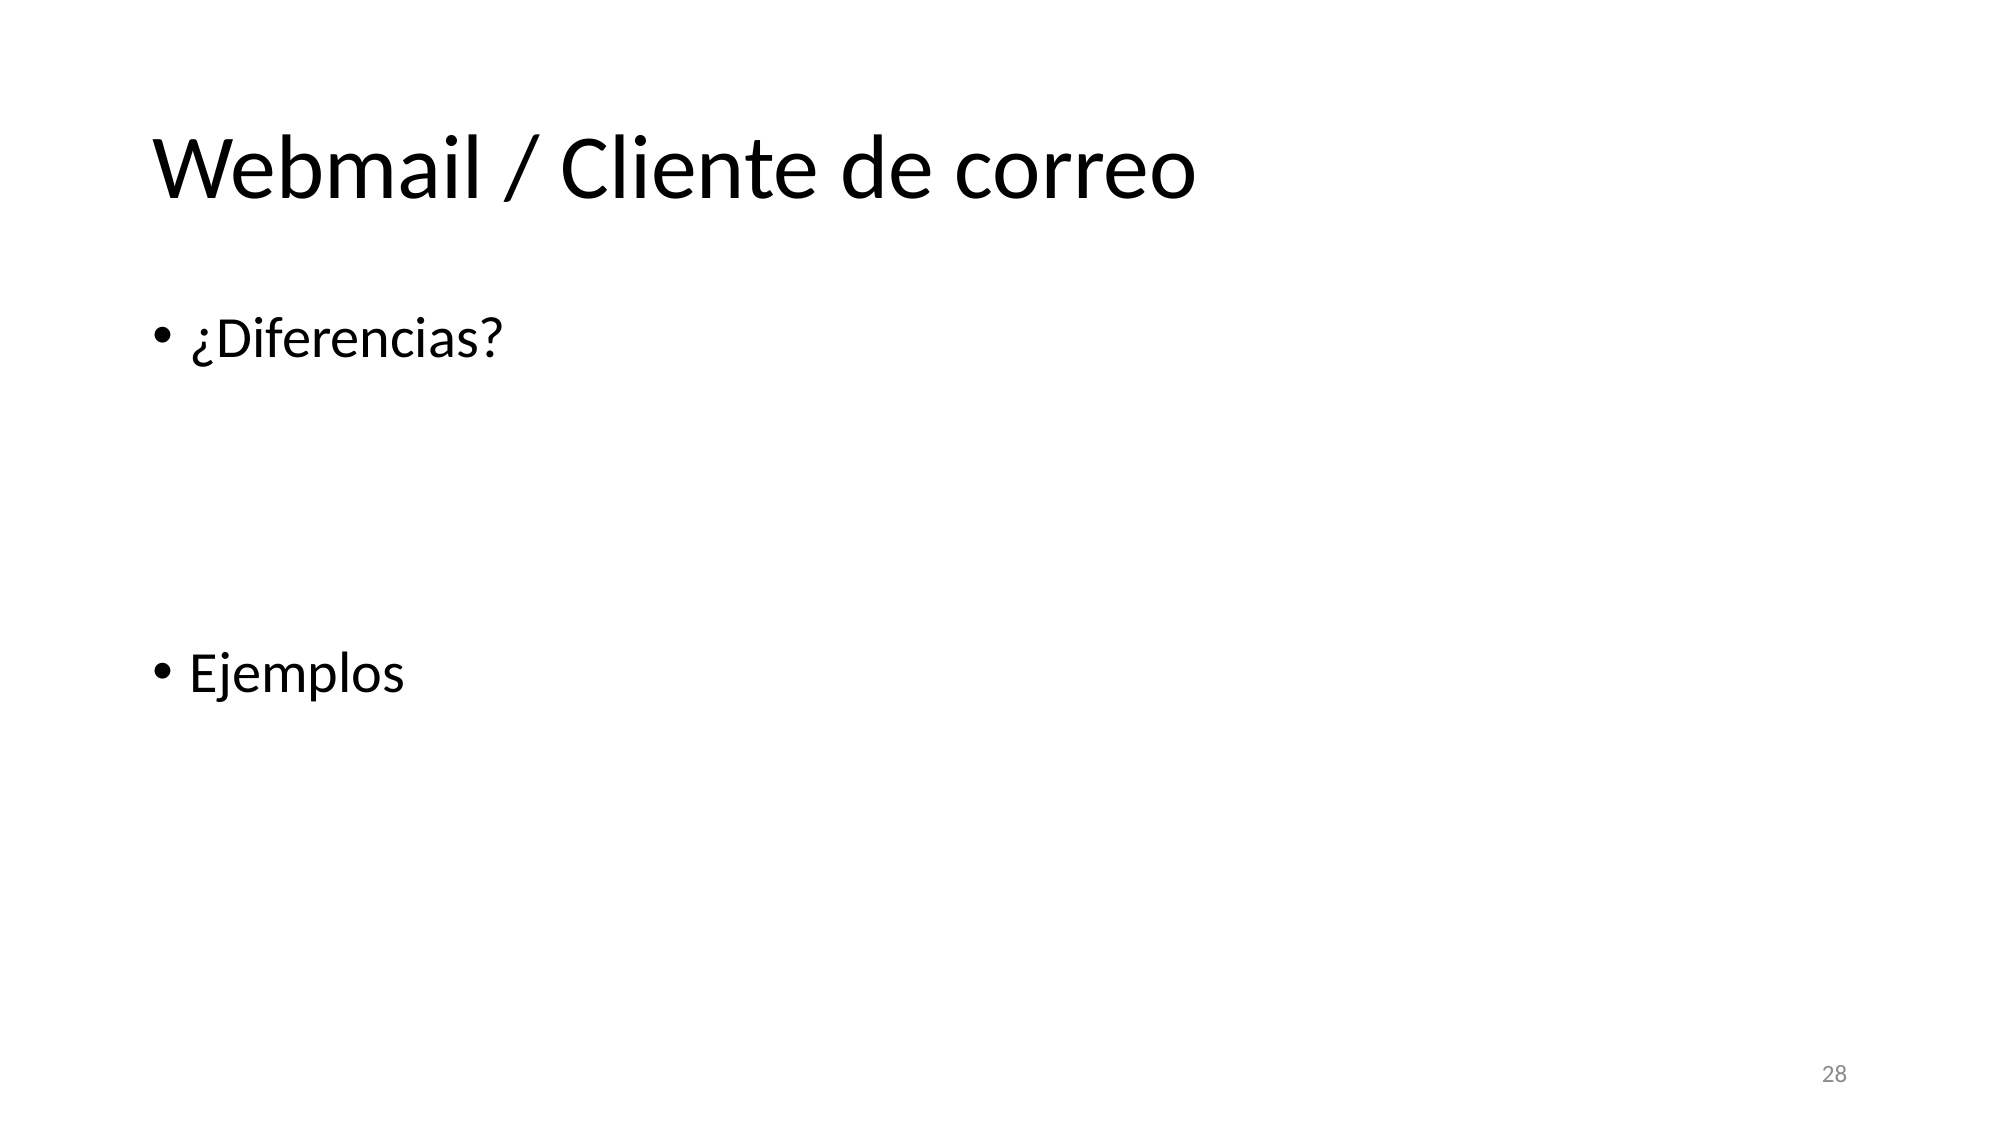

# Webmail / Cliente de correo
¿Diferencias?

Ejemplos
28